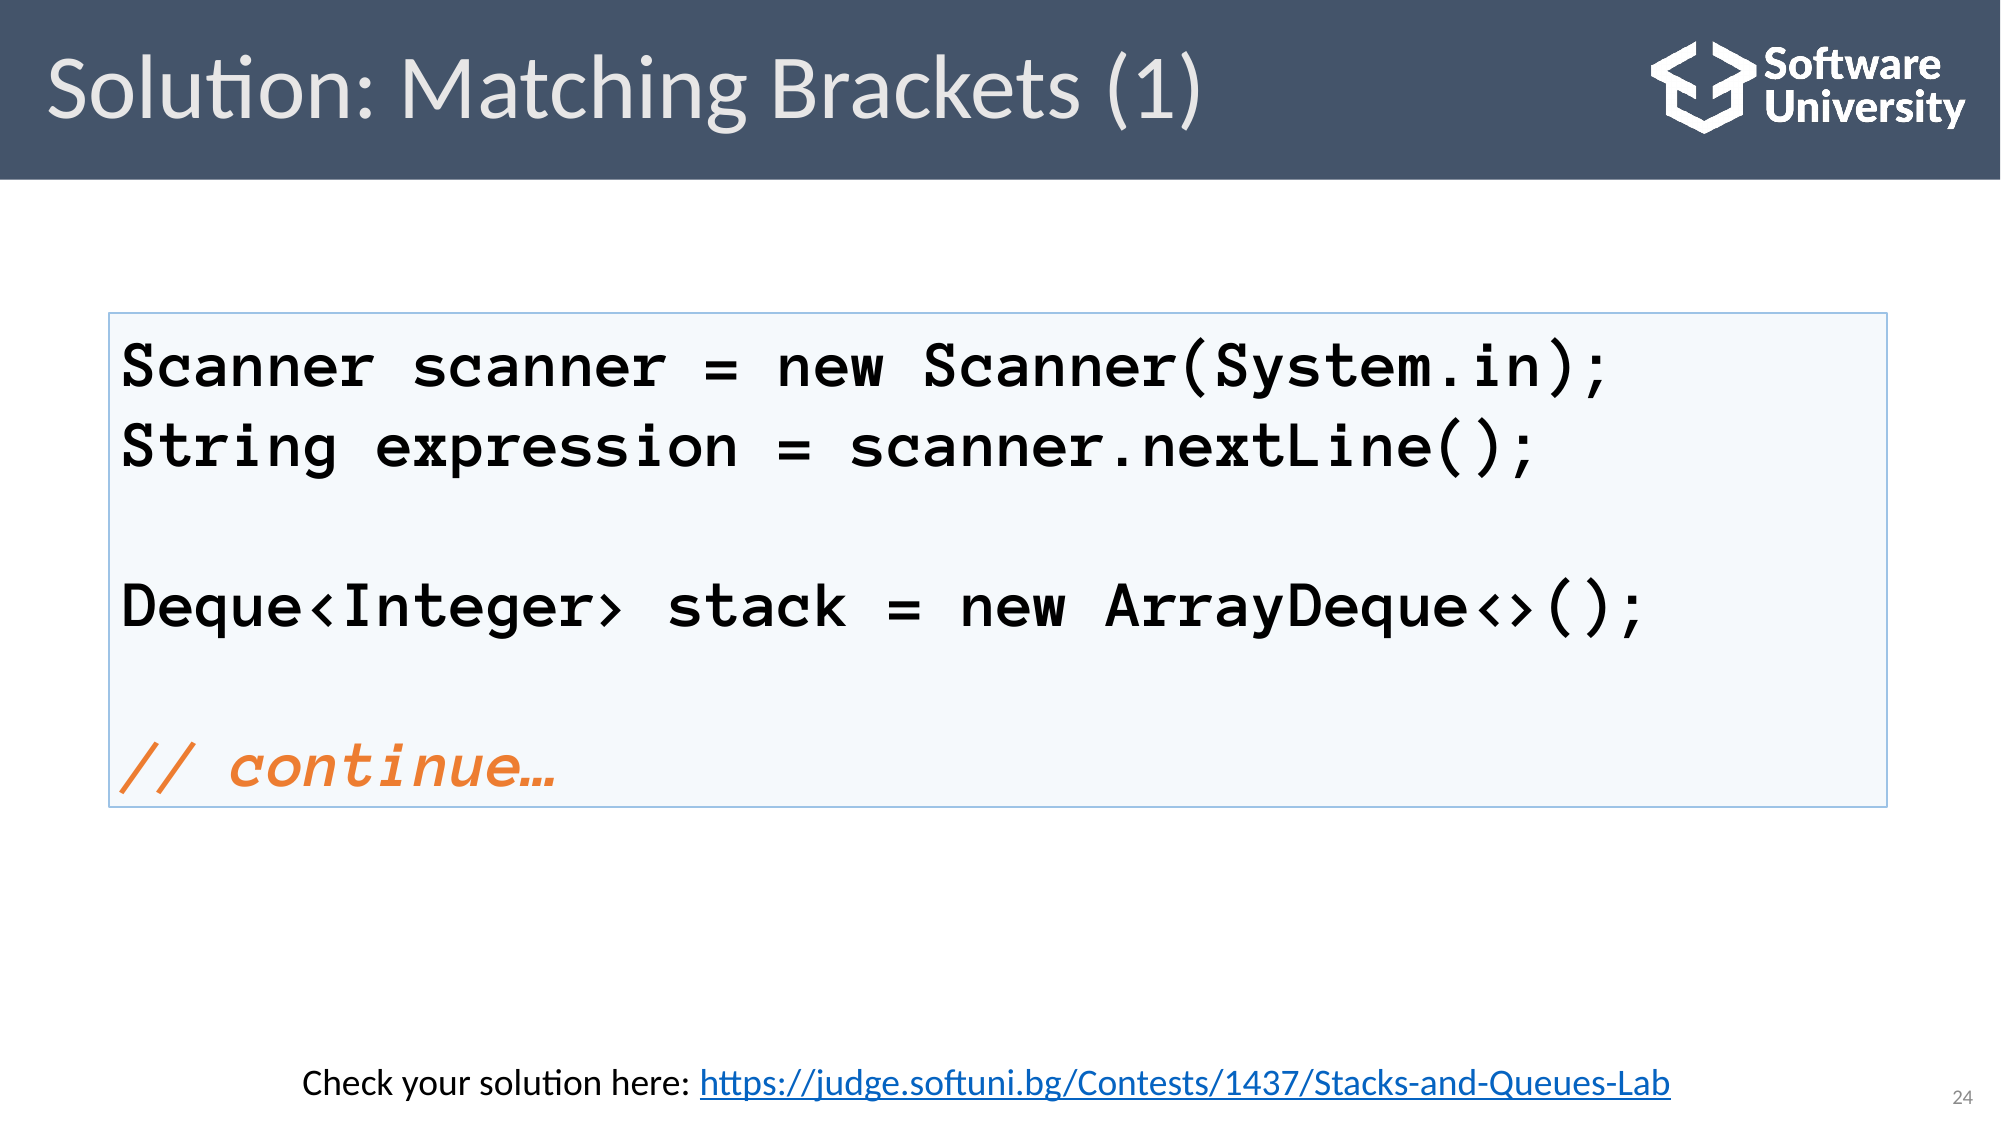

# Solution: Matching Brackets (1)
Scanner scanner = new Scanner(System.in);
String expression = scanner.nextLine();

Deque<Integer> stack = new ArrayDeque<>();

// continue…
Check your solution here: https://judge.softuni.bg/Contests/1437/Stacks-and-Queues-Lab
24